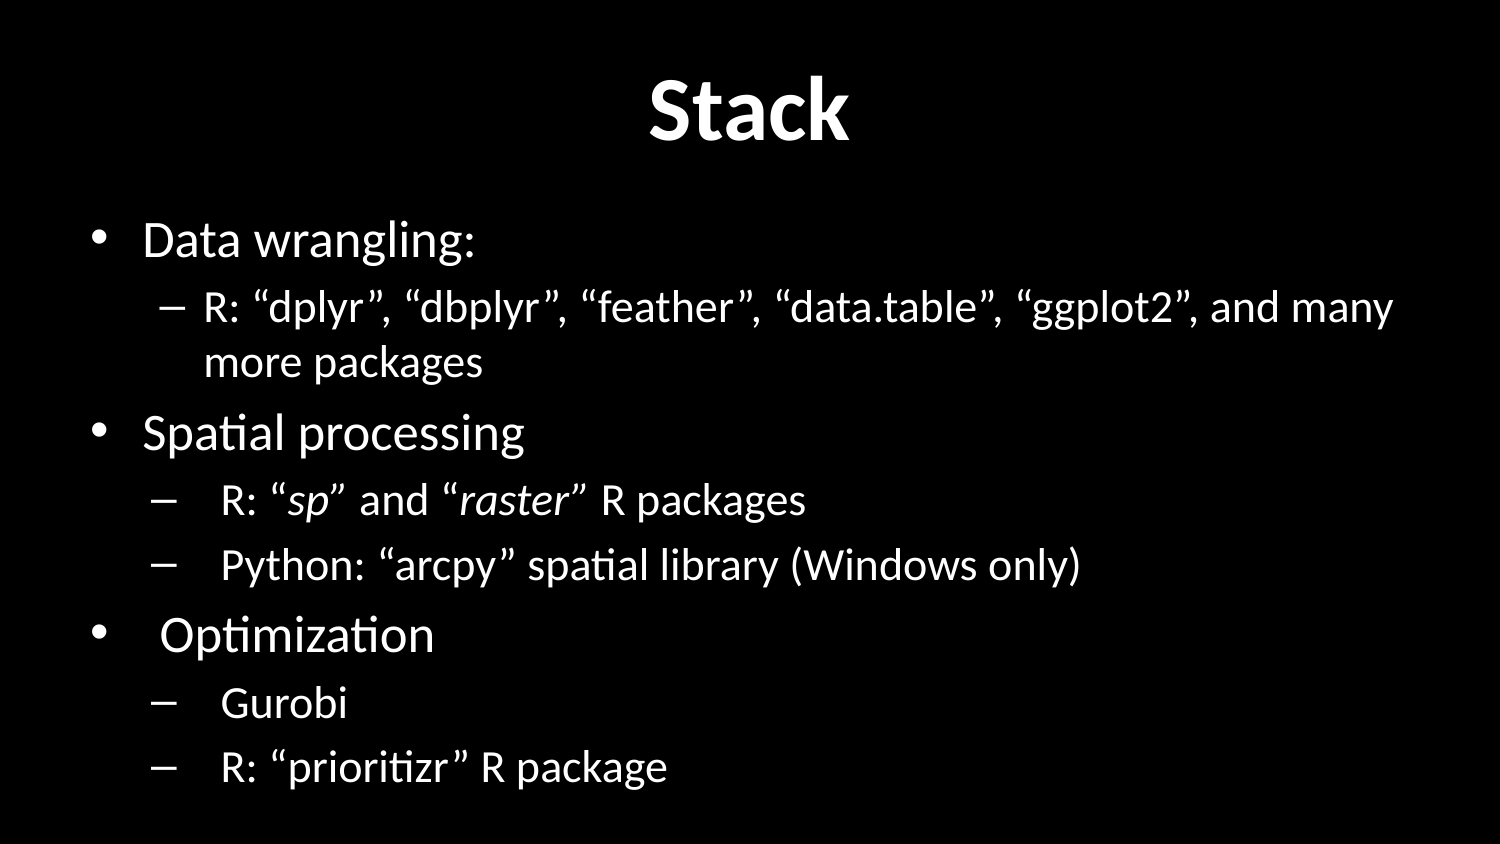

# Stack
Data wrangling:
R: “dplyr”, “dbplyr”, “feather”, “data.table”, “ggplot2”, and many more packages
Spatial processing
R: “sp” and “raster” R packages
Python: “arcpy” spatial library (Windows only)
Optimization
Gurobi
R: “prioritizr” R package